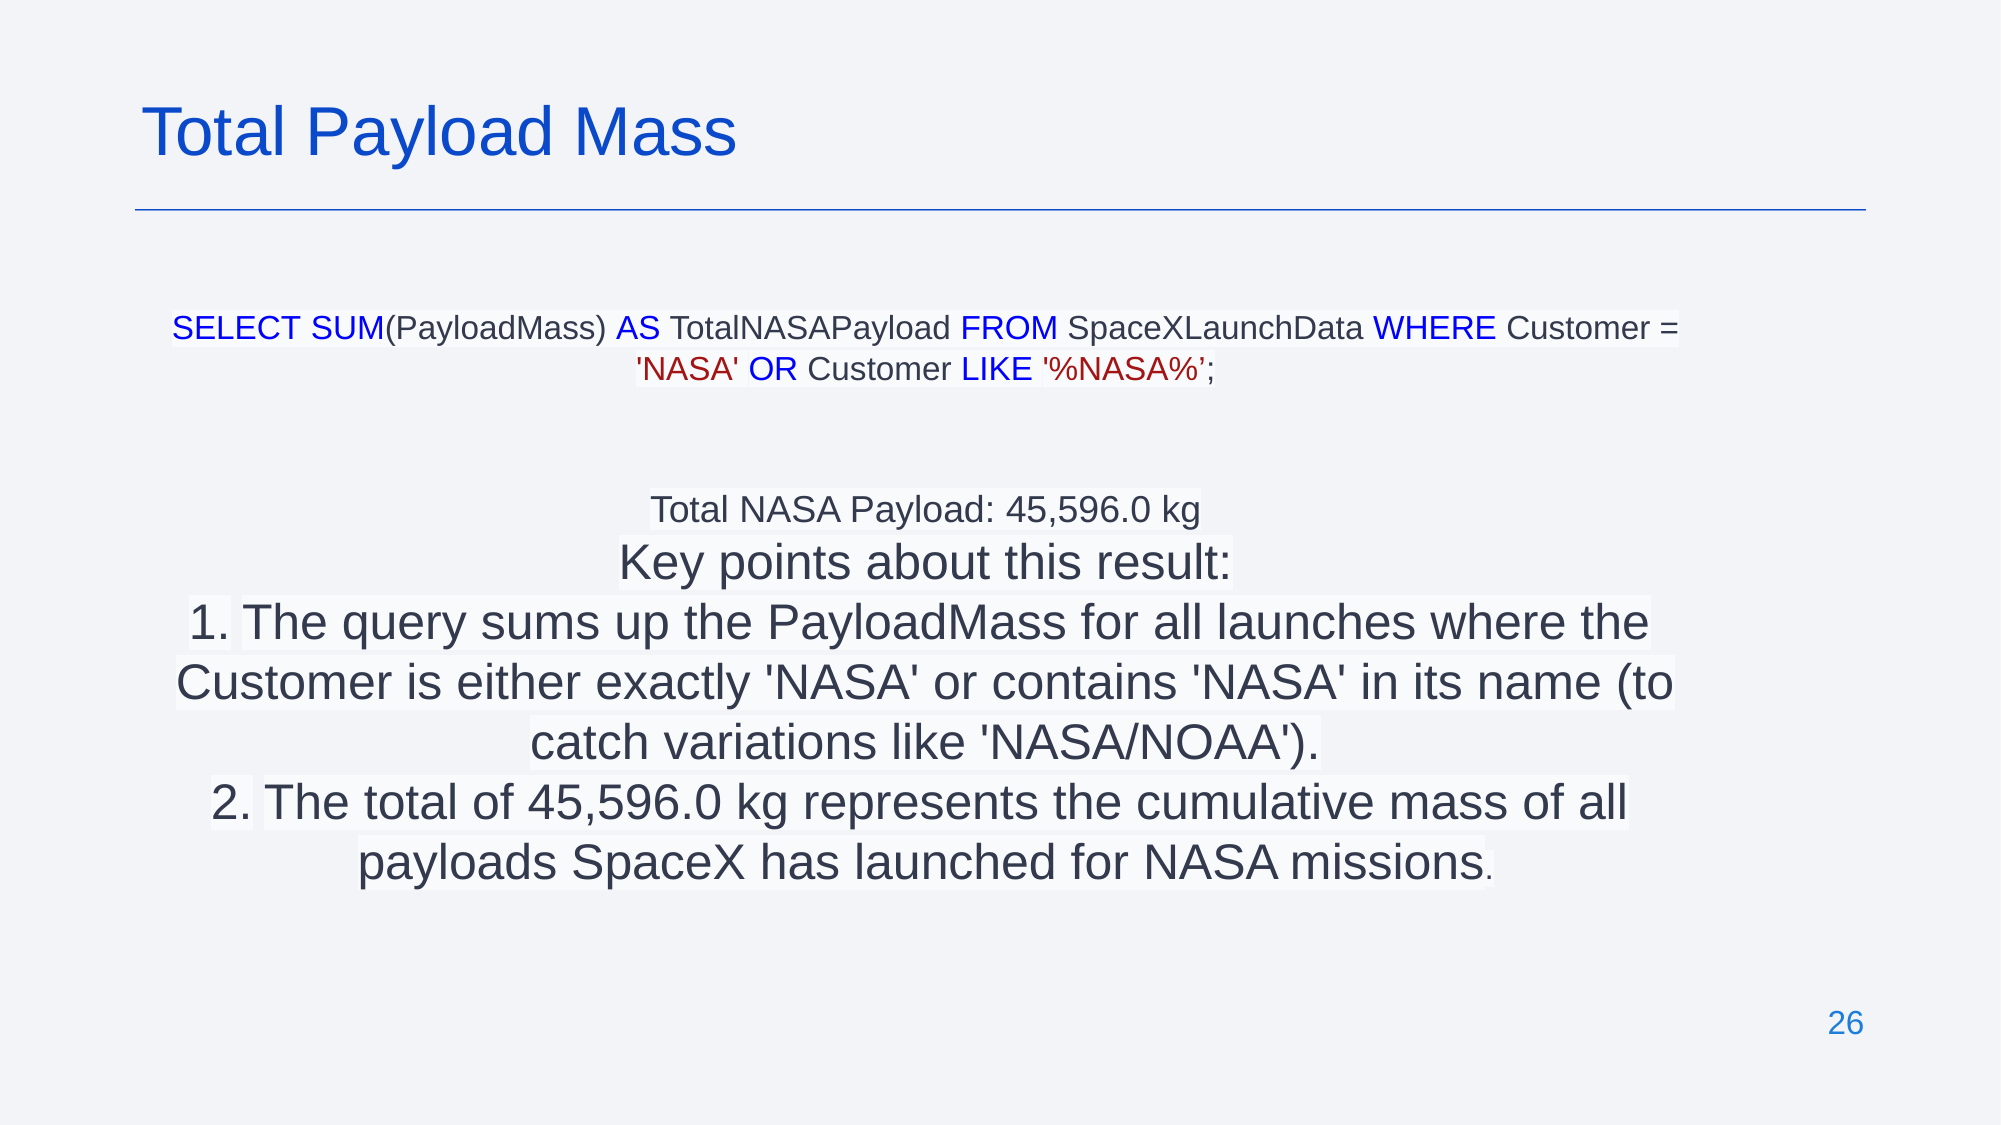

Total Payload Mass
SELECT SUM(PayloadMass) AS TotalNASAPayload FROM SpaceXLaunchData WHERE Customer = 'NASA' OR Customer LIKE '%NASA%’;

Total NASA Payload: 45,596.0 kg
Key points about this result:
The query sums up the PayloadMass for all launches where the Customer is either exactly 'NASA' or contains 'NASA' in its name (to catch variations like 'NASA/NOAA').
The total of 45,596.0 kg represents the cumulative mass of all payloads SpaceX has launched for NASA missions.

26